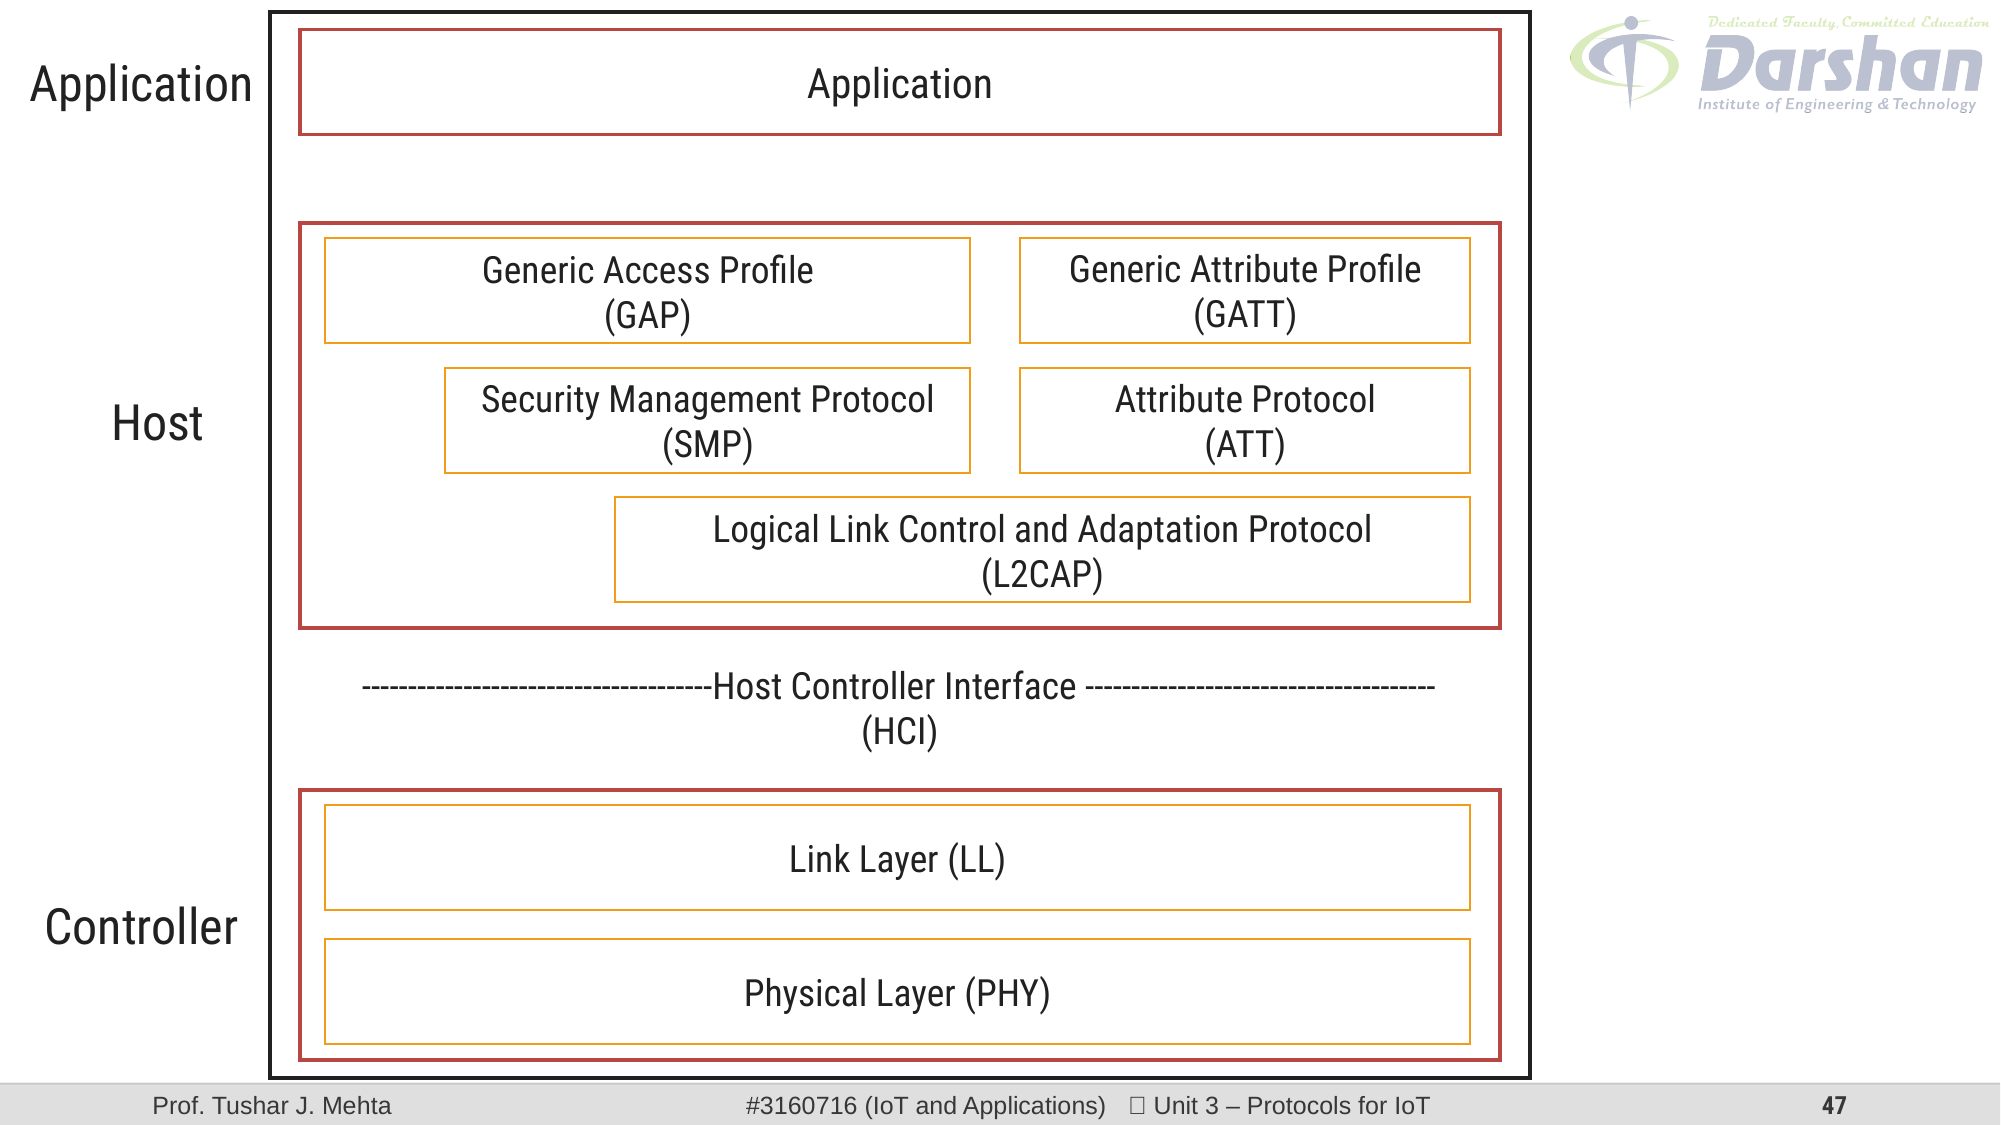

Application
Application

Generic Attribute Profile
(GATT)
Generic Access Profile
(GAP)
Security Management Protocol
(SMP)
Attribute Protocol
(ATT)
Host
Logical Link Control and Adaptation Protocol
(L2CAP)
--------------------------------------Host Controller Interface --------------------------------------
(HCI)

Link Layer (LL)
Controller
Physical Layer (PHY)